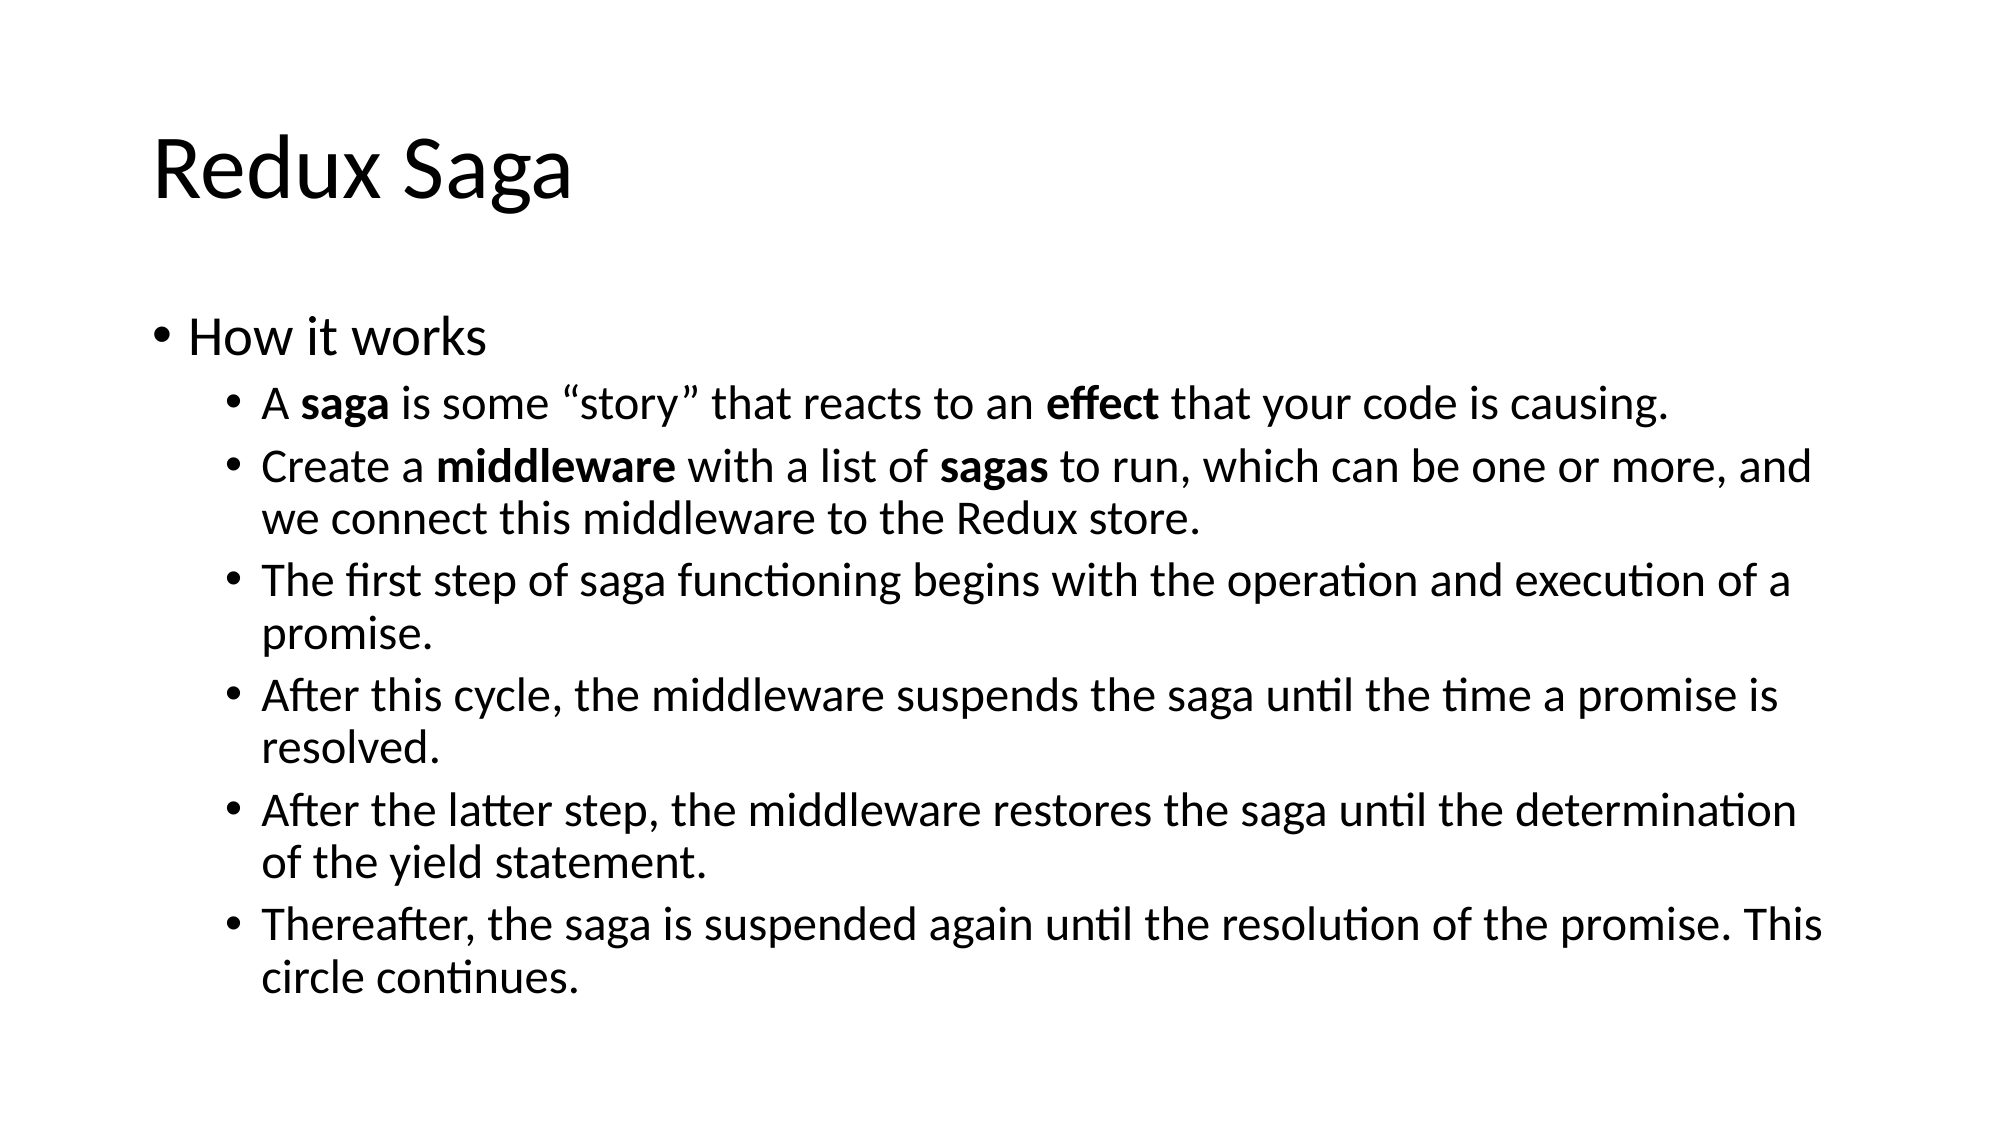

# Redux Saga
How it works
A saga is some “story” that reacts to an effect that your code is causing.
Create a middleware with a list of sagas to run, which can be one or more, and we connect this middleware to the Redux store.
The first step of saga functioning begins with the operation and execution of a promise.
After this cycle, the middleware suspends the saga until the time a promise is resolved.
After the latter step, the middleware restores the saga until the determination of the yield statement.
Thereafter, the saga is suspended again until the resolution of the promise. This circle continues.